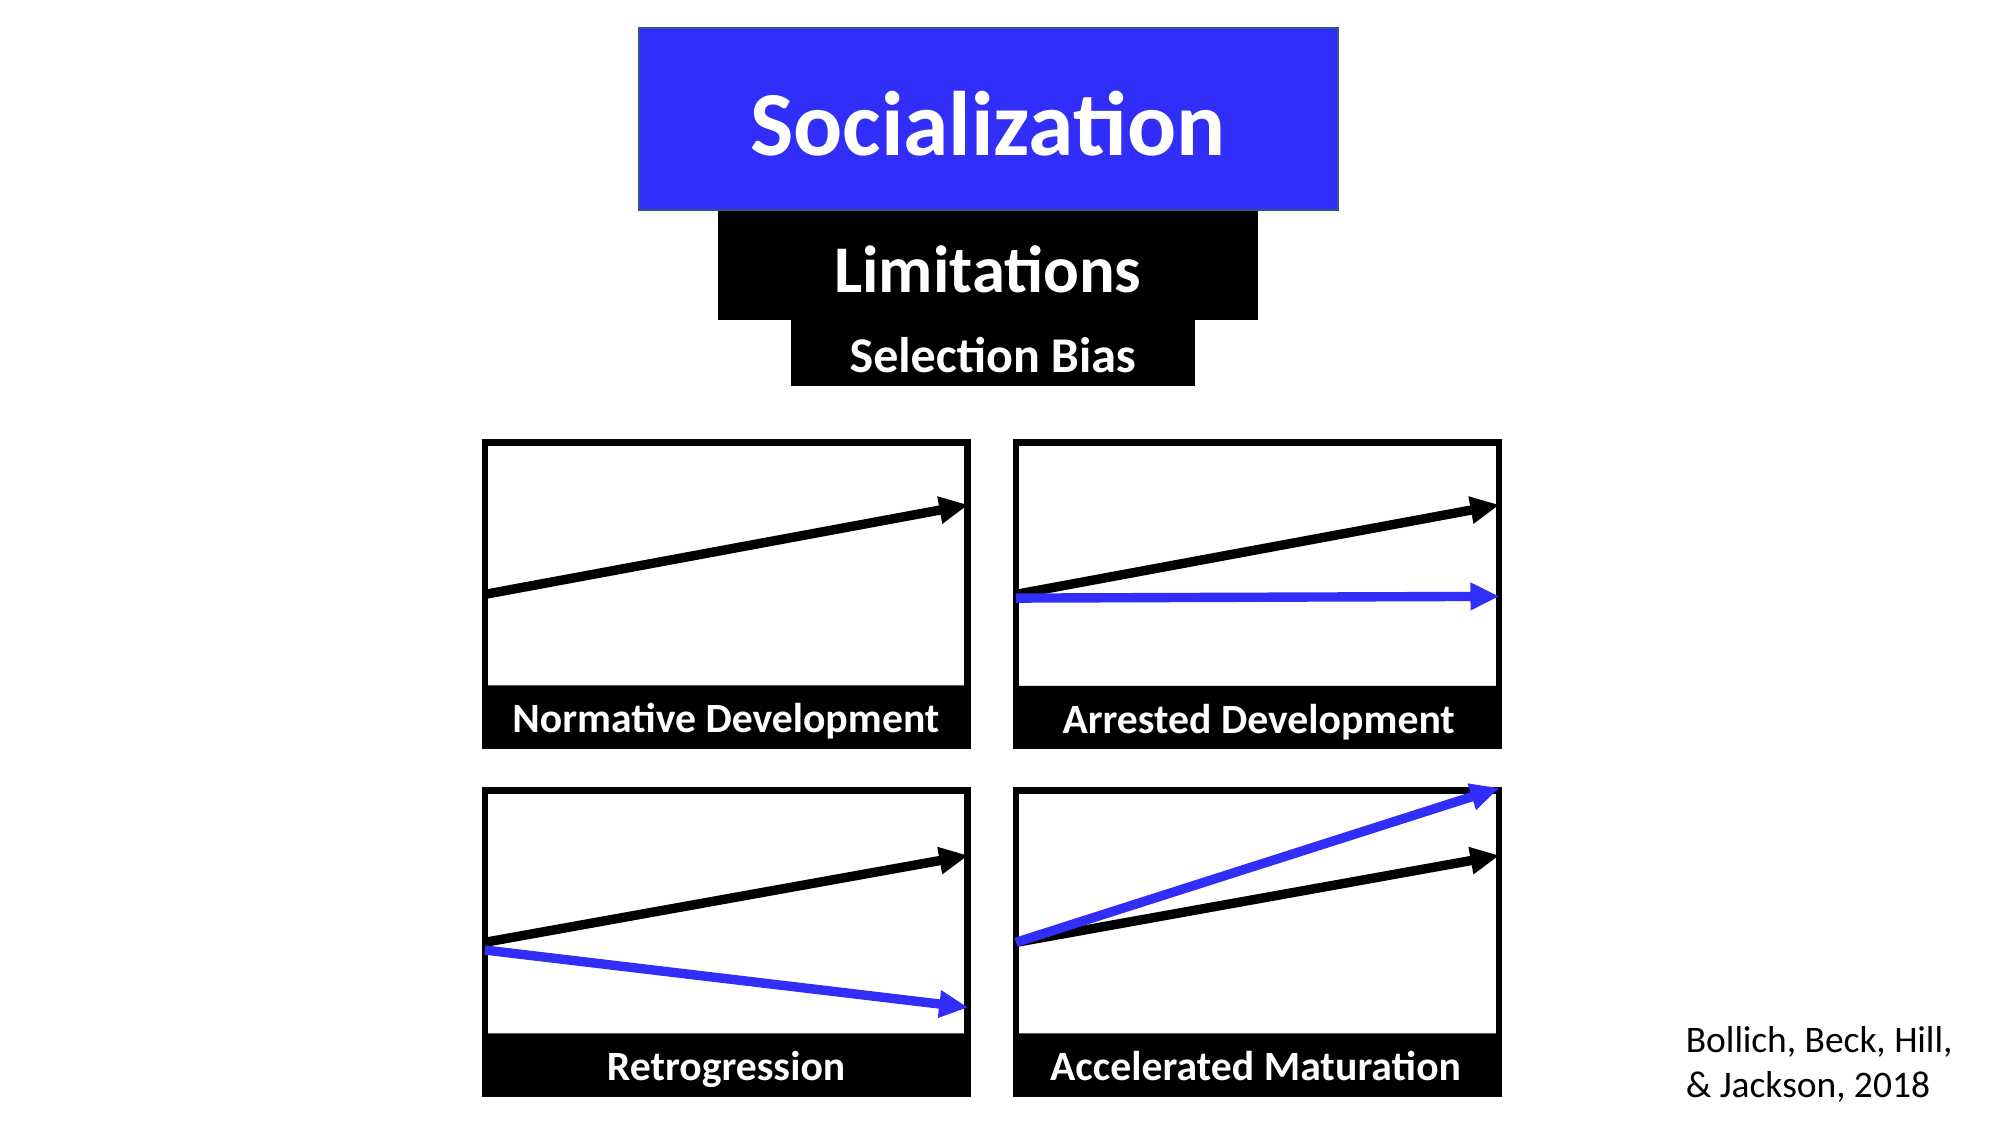

Socialization
Limitations
Selection Bias

Normative Development
Arrested Development

Bollich, Beck, Hill, & Jackson, 2018
Accelerated Maturation
Retrogression